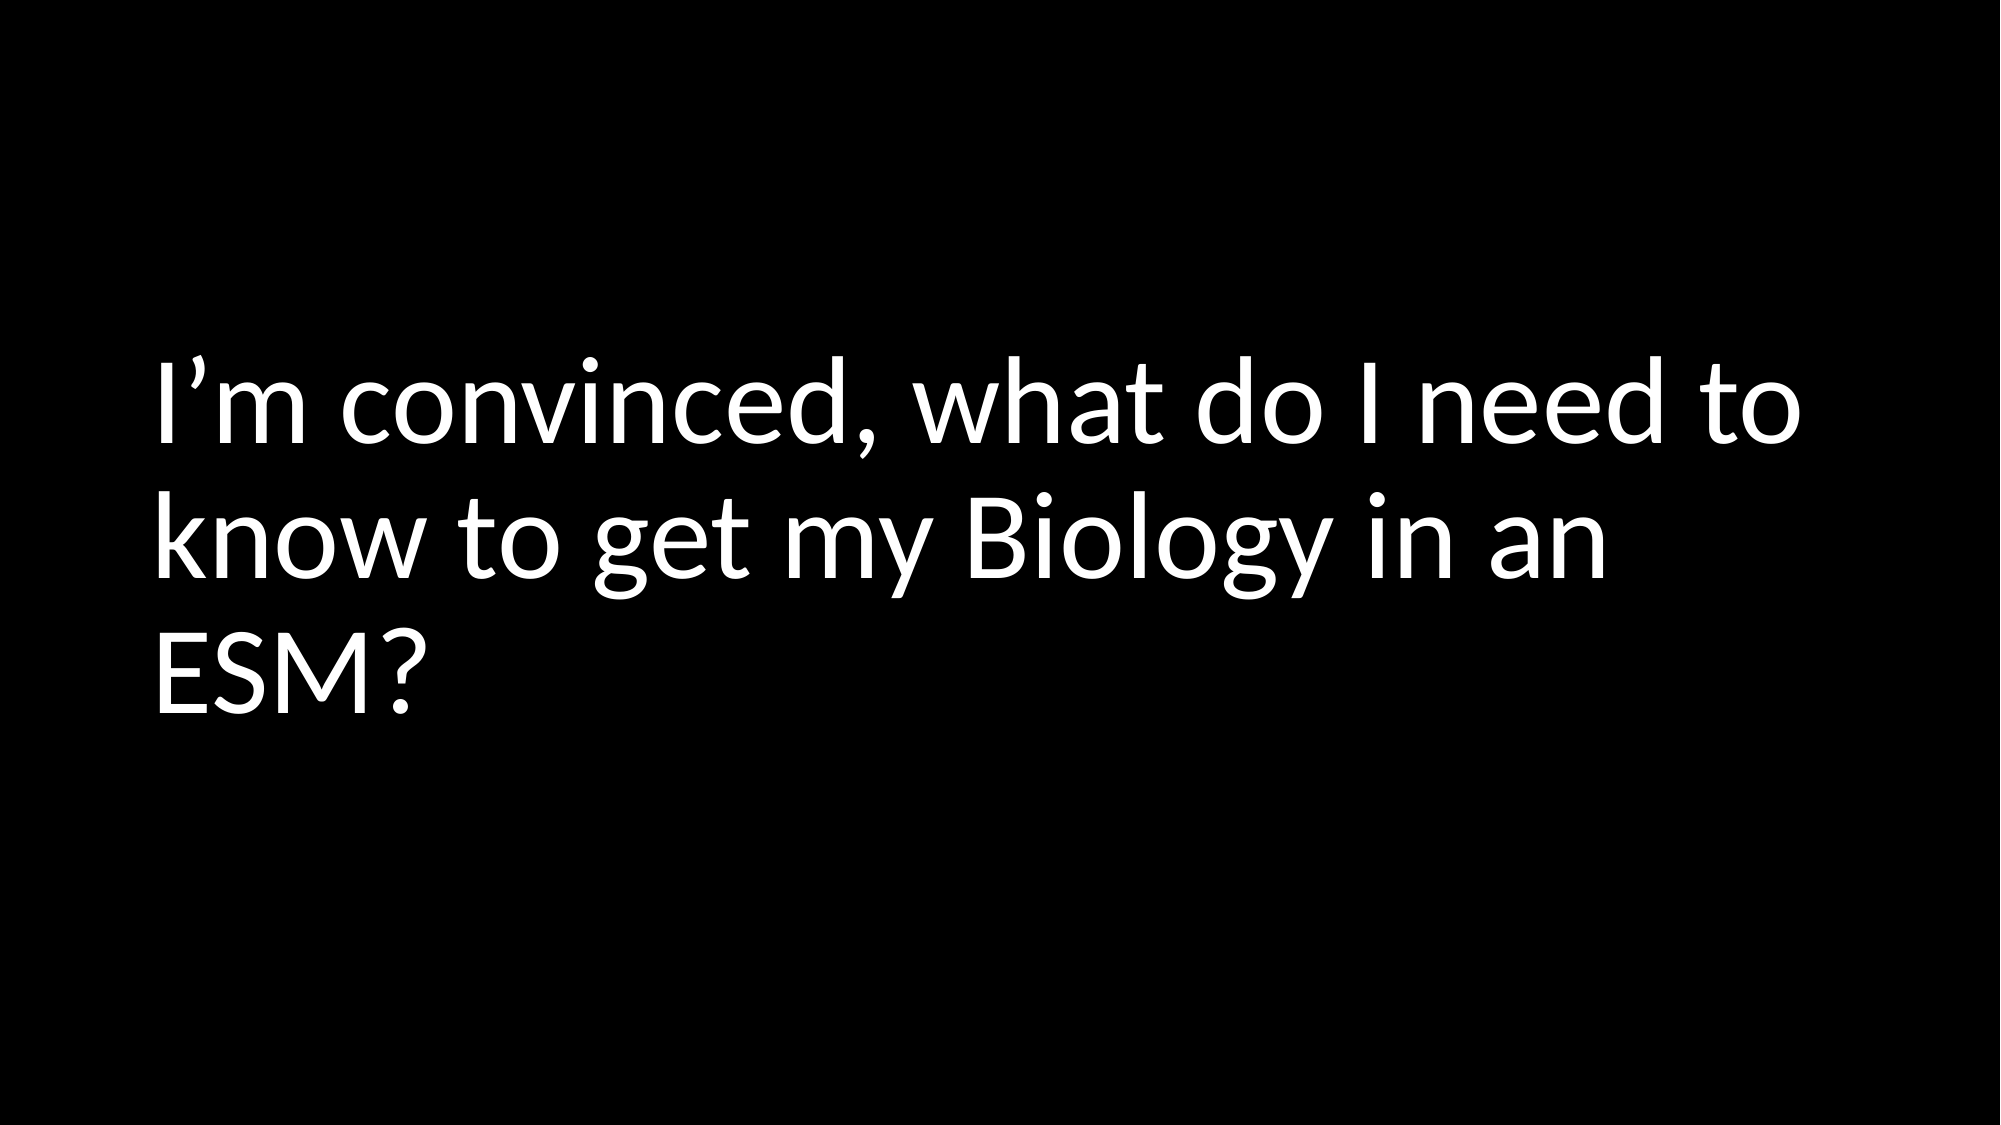

# I’m convinced, what do I need to know to get my Biology in an ESM?